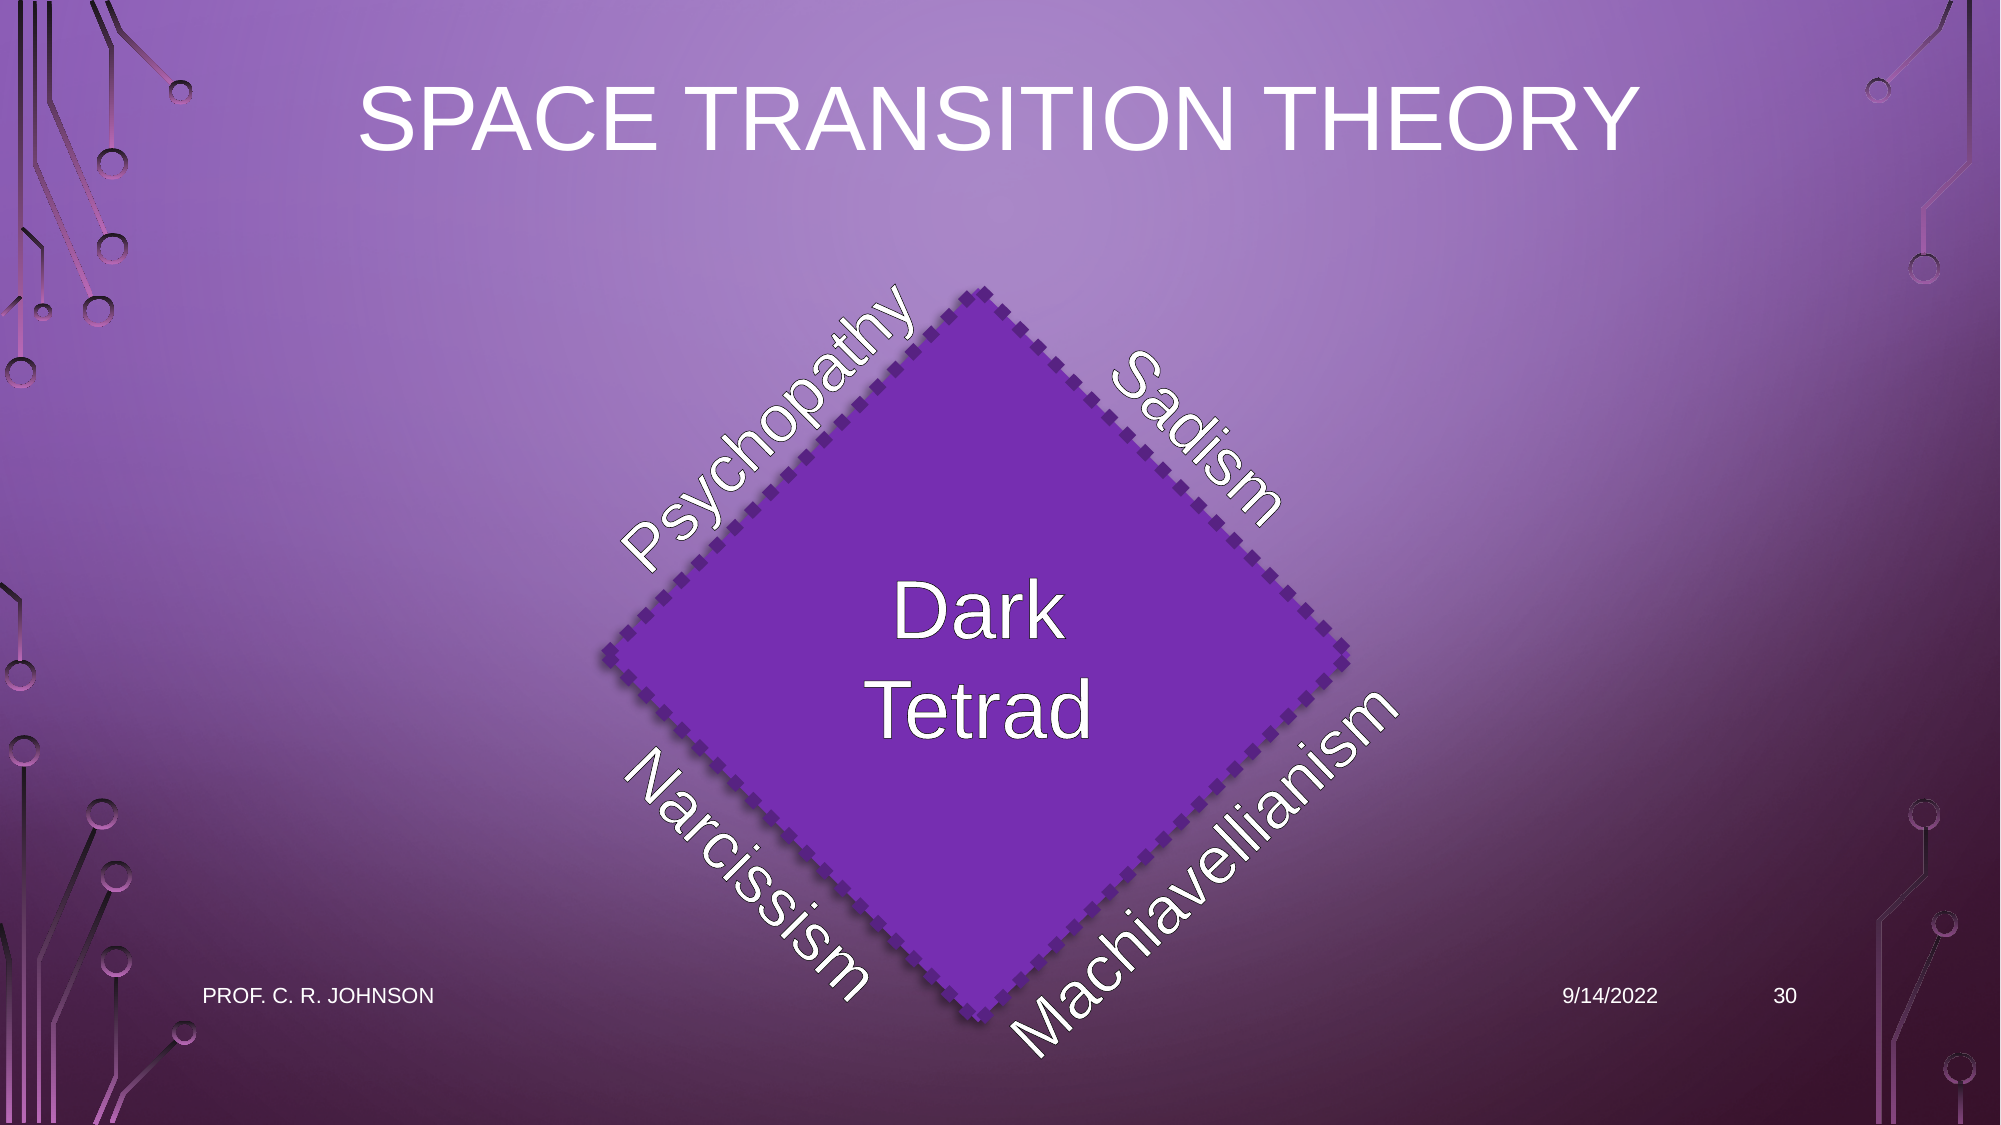

# Space Transition Theory
Dark Tetrad
Psychopathy
Sadism
Machiavellianism
Narcissism
30
Prof. C. R. Johnson
9/14/2022